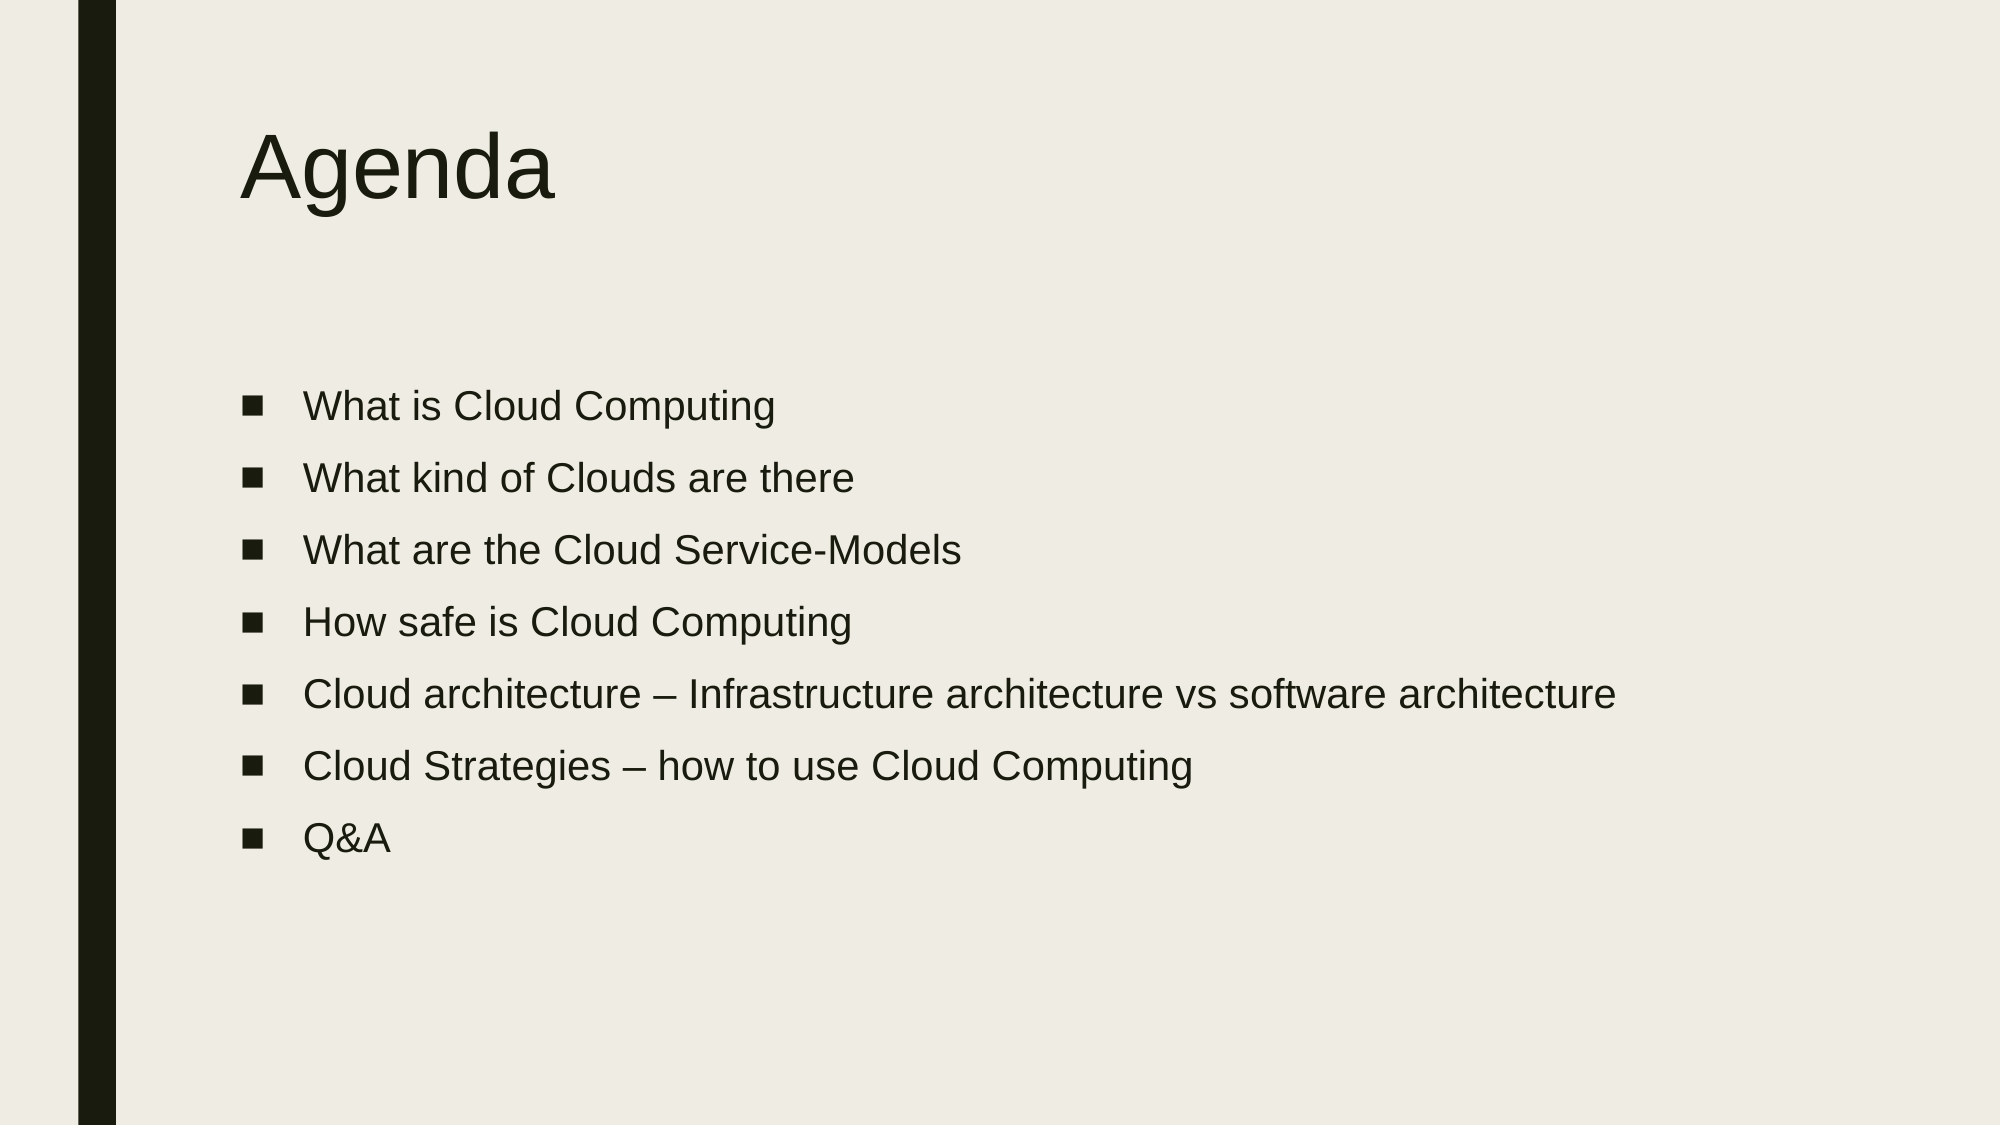

# Agenda
What is Cloud Computing
What kind of Clouds are there
What are the Cloud Service-Models
How safe is Cloud Computing
Cloud architecture – Infrastructure architecture vs software architecture
Cloud Strategies – how to use Cloud Computing
Q&A